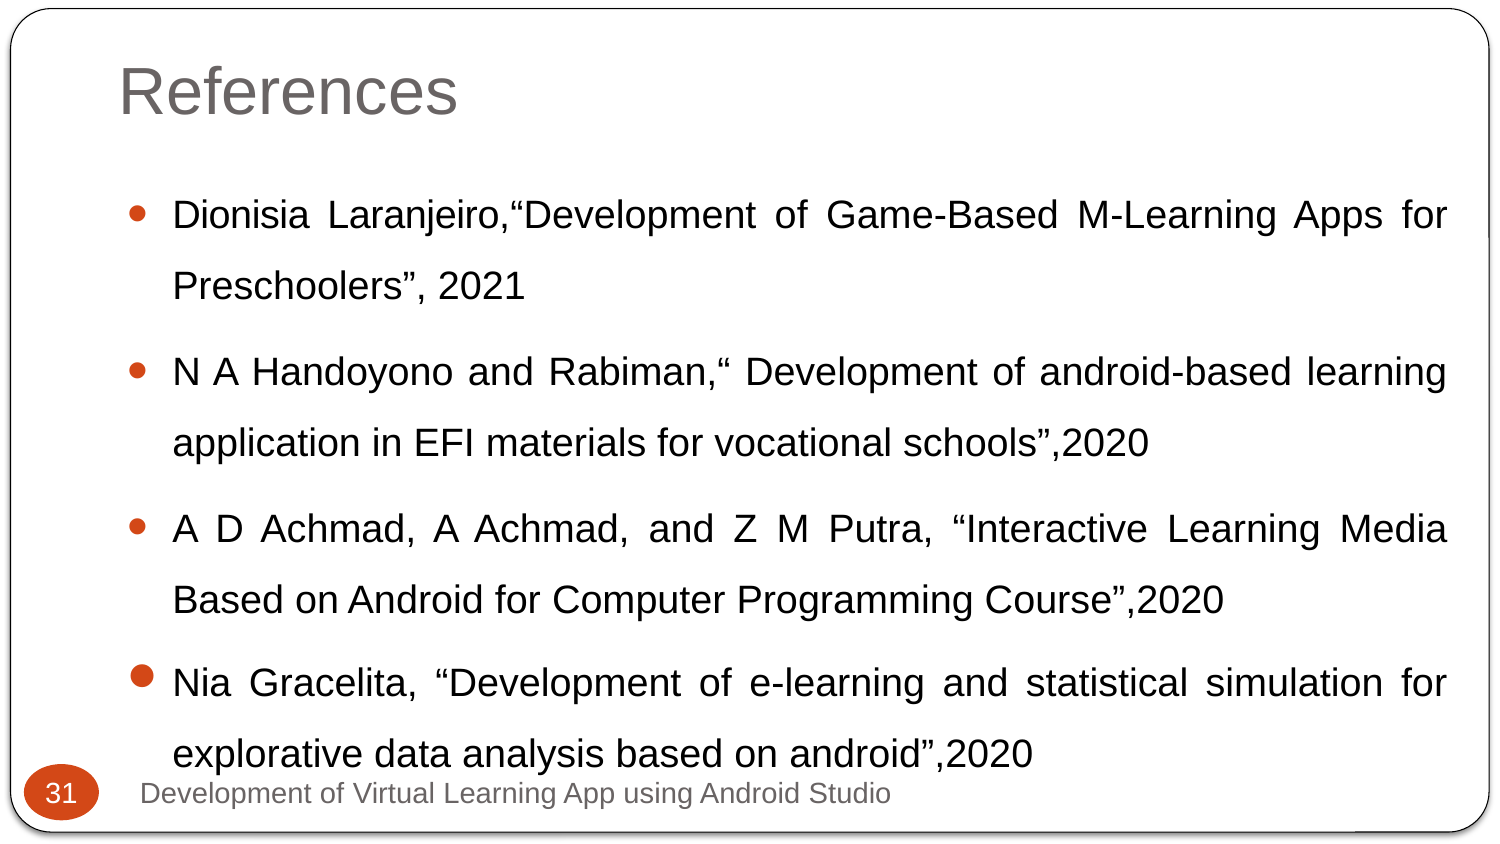

# References

Dionisia Laranjeiro,“Development of Game-Based M-Learning Apps for Preschoolers”, 2021
N A Handoyono and Rabiman,“ Development of android-based learning application in EFI materials for vocational schools”,2020
A D Achmad, A Achmad, and Z M Putra, “Interactive Learning Media Based on Android for Computer Programming Course”,2020
Nia Gracelita, “Development of e-learning and statistical simulation for explorative data analysis based on android”,2020

31
Development of Virtual Learning App using Android Studio